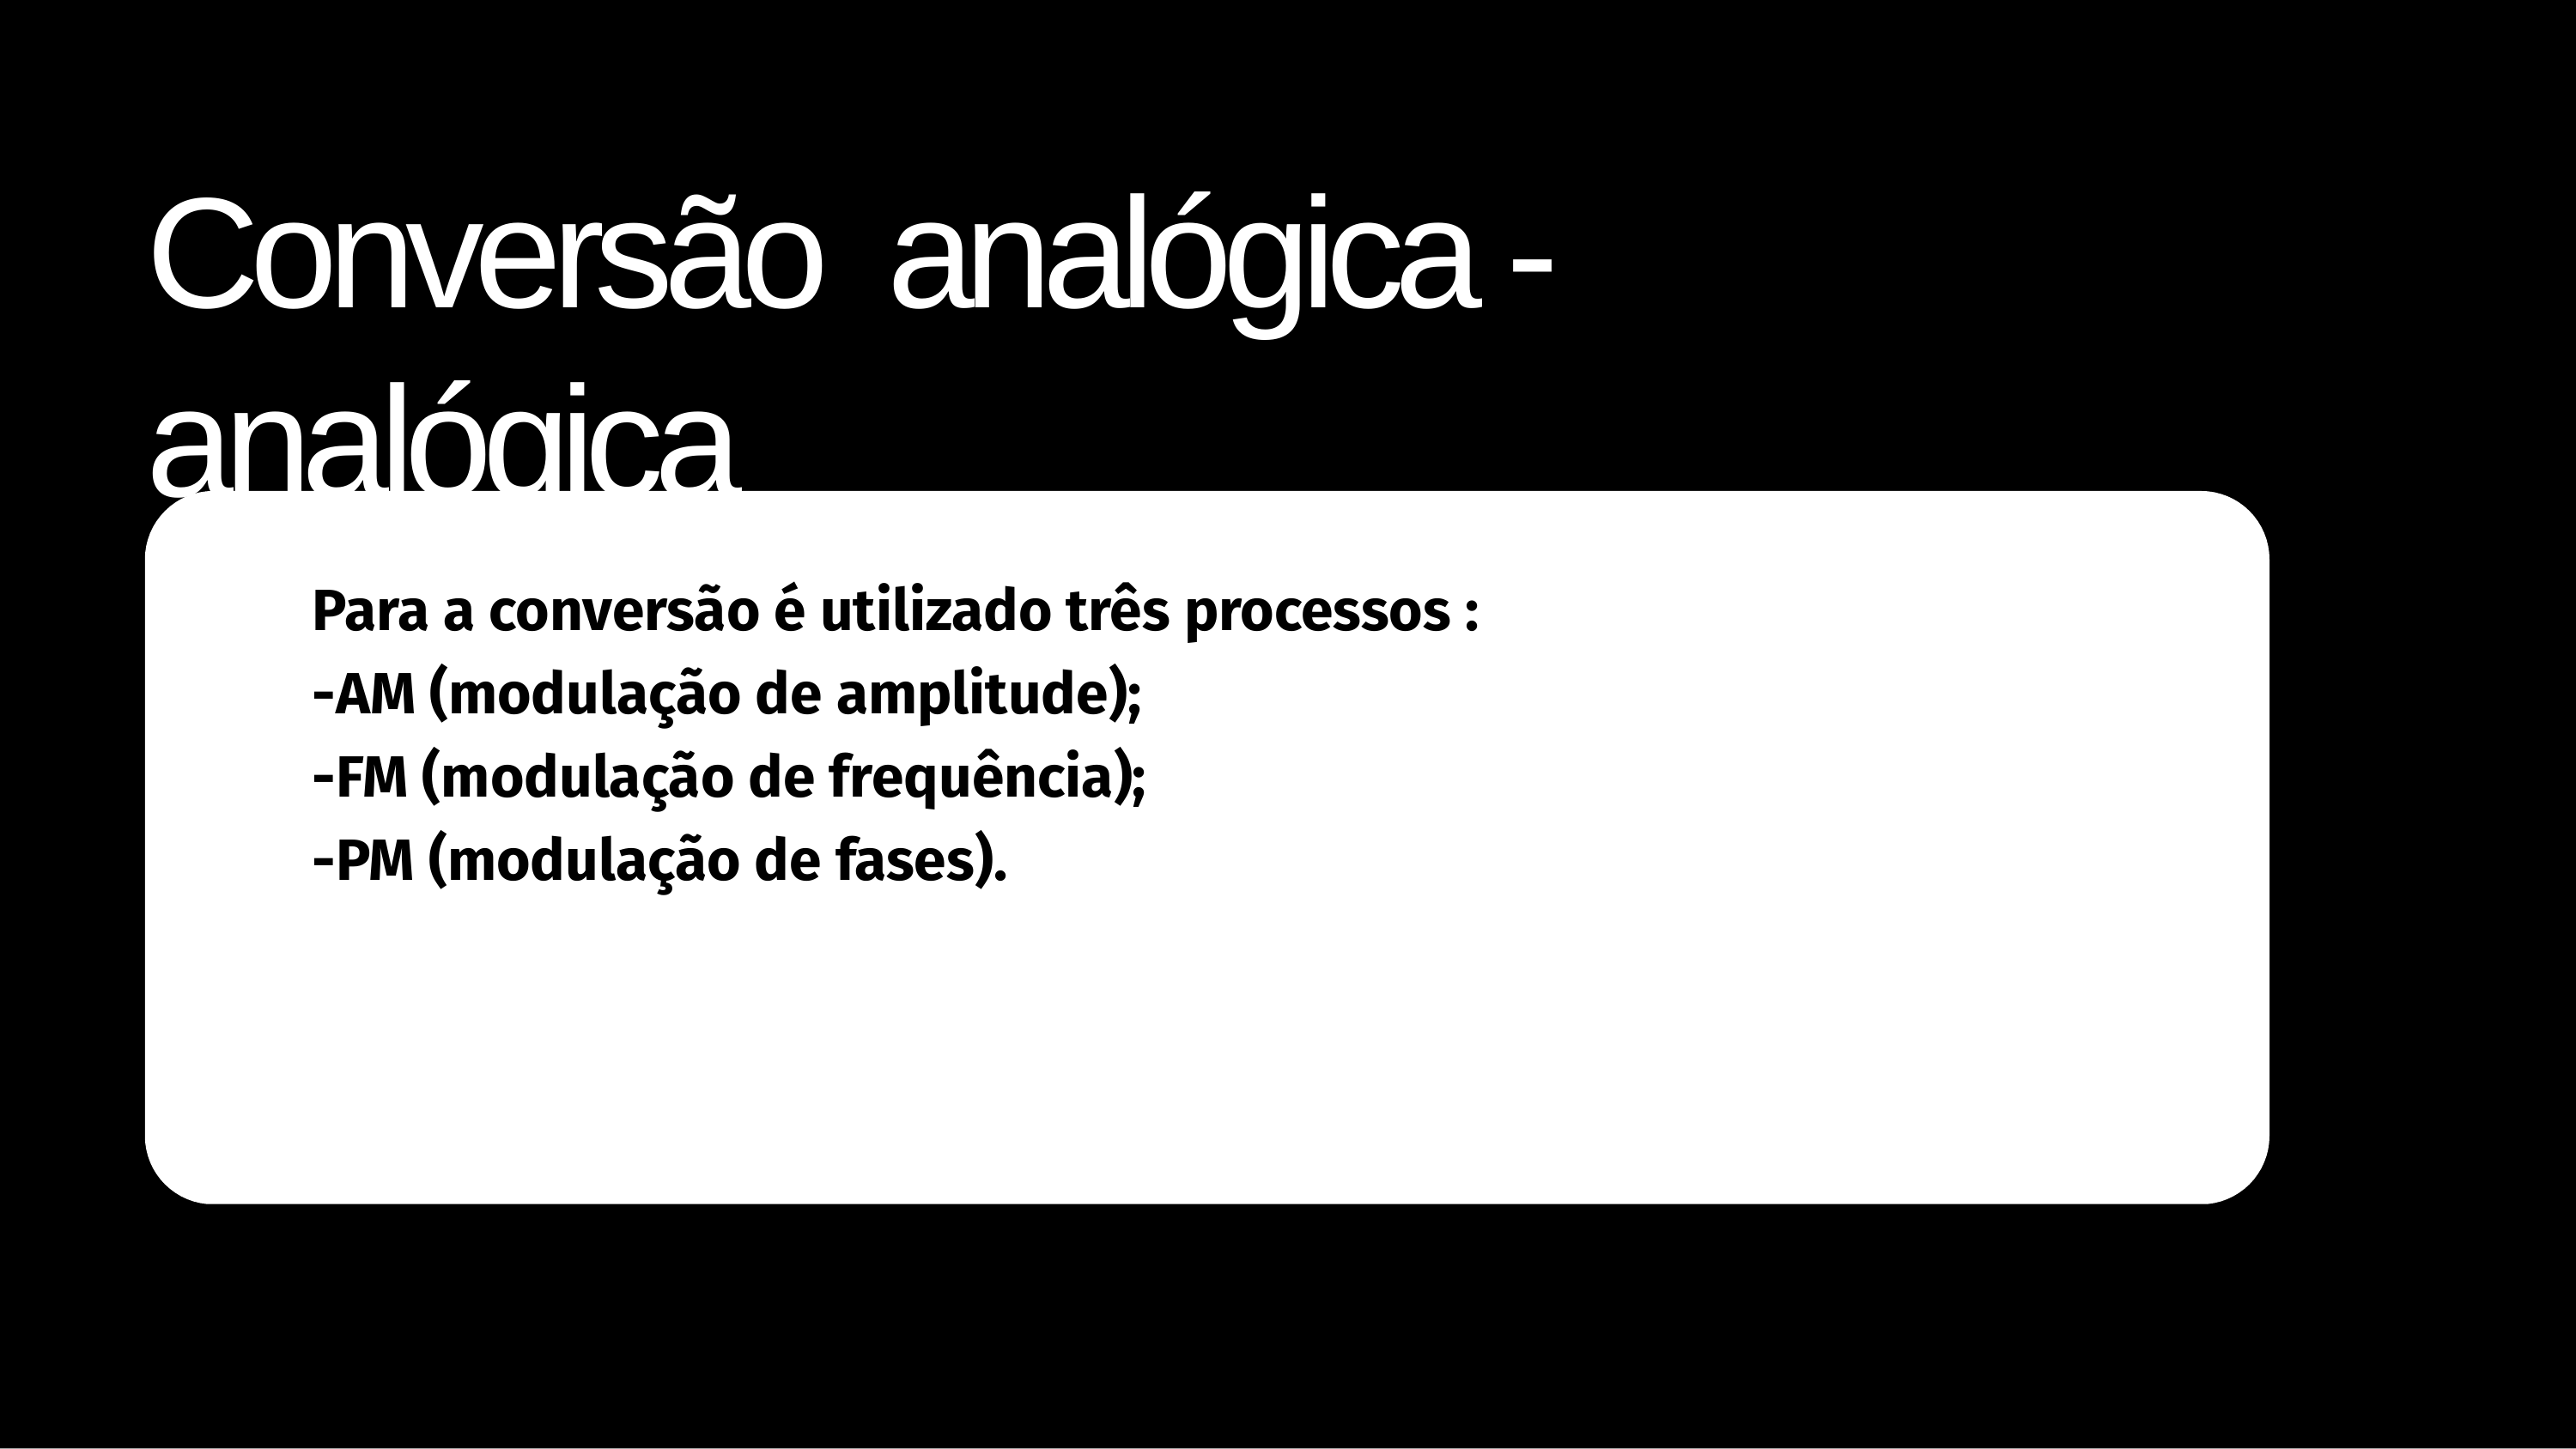

# Conversão  analógica - analógica

Para a conversão é utilizado três processos :
-AM (modulação de amplitude);
-FM (modulação de frequência);
-PM (modulação de fases).